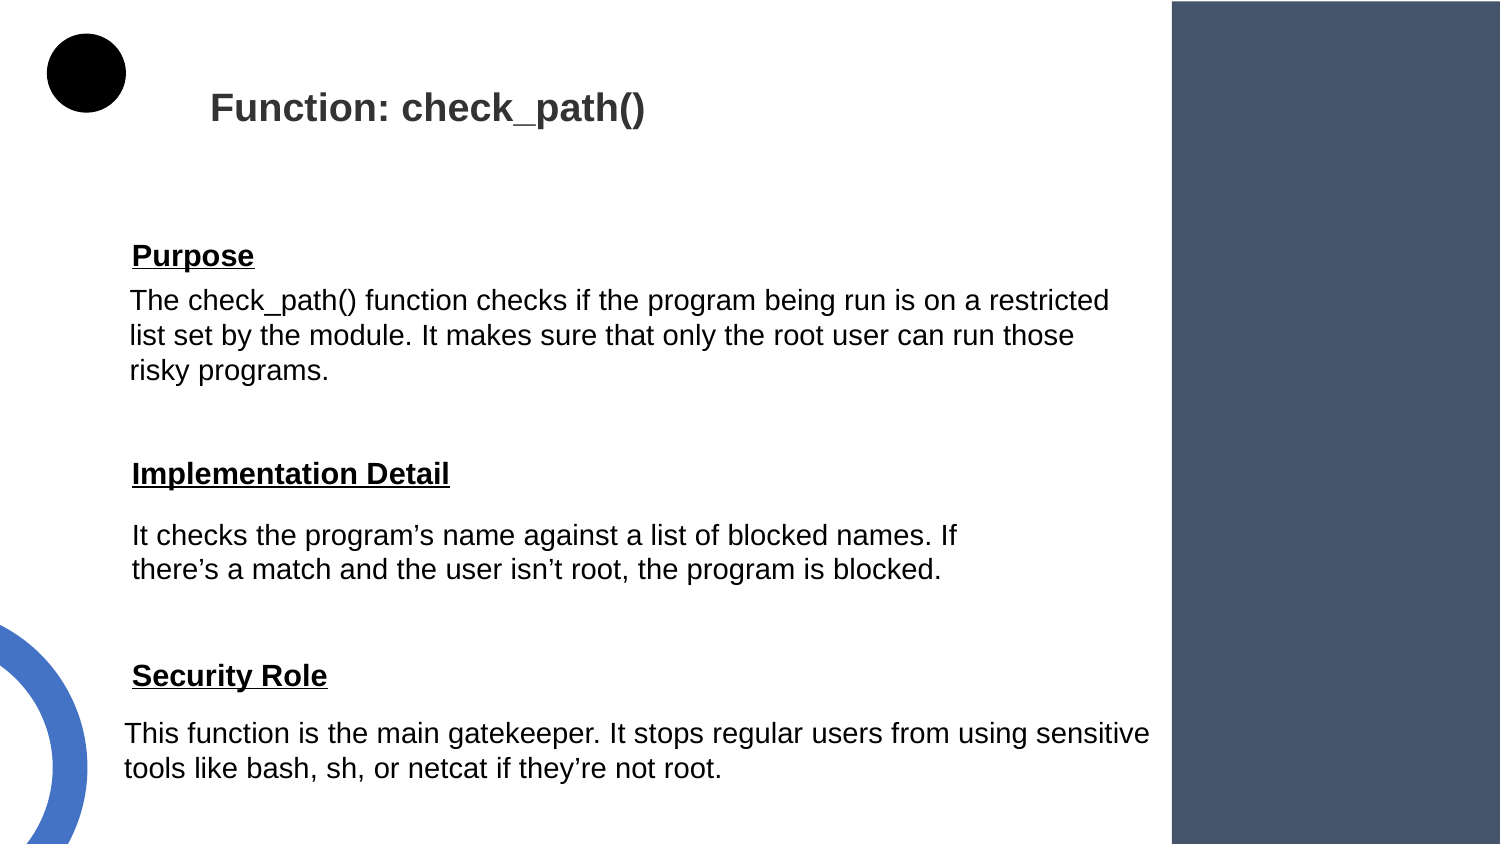

Function: check_path()
Purpose
The check_path() function checks if the program being run is on a restricted list set by the module. It makes sure that only the root user can run those risky programs.
Implementation Detail
It checks the program’s name against a list of blocked names. If there’s a match and the user isn’t root, the program is blocked.
Security Role

This function is the main gatekeeper. It stops regular users from using sensitive tools like bash, sh, or netcat if they’re not root.